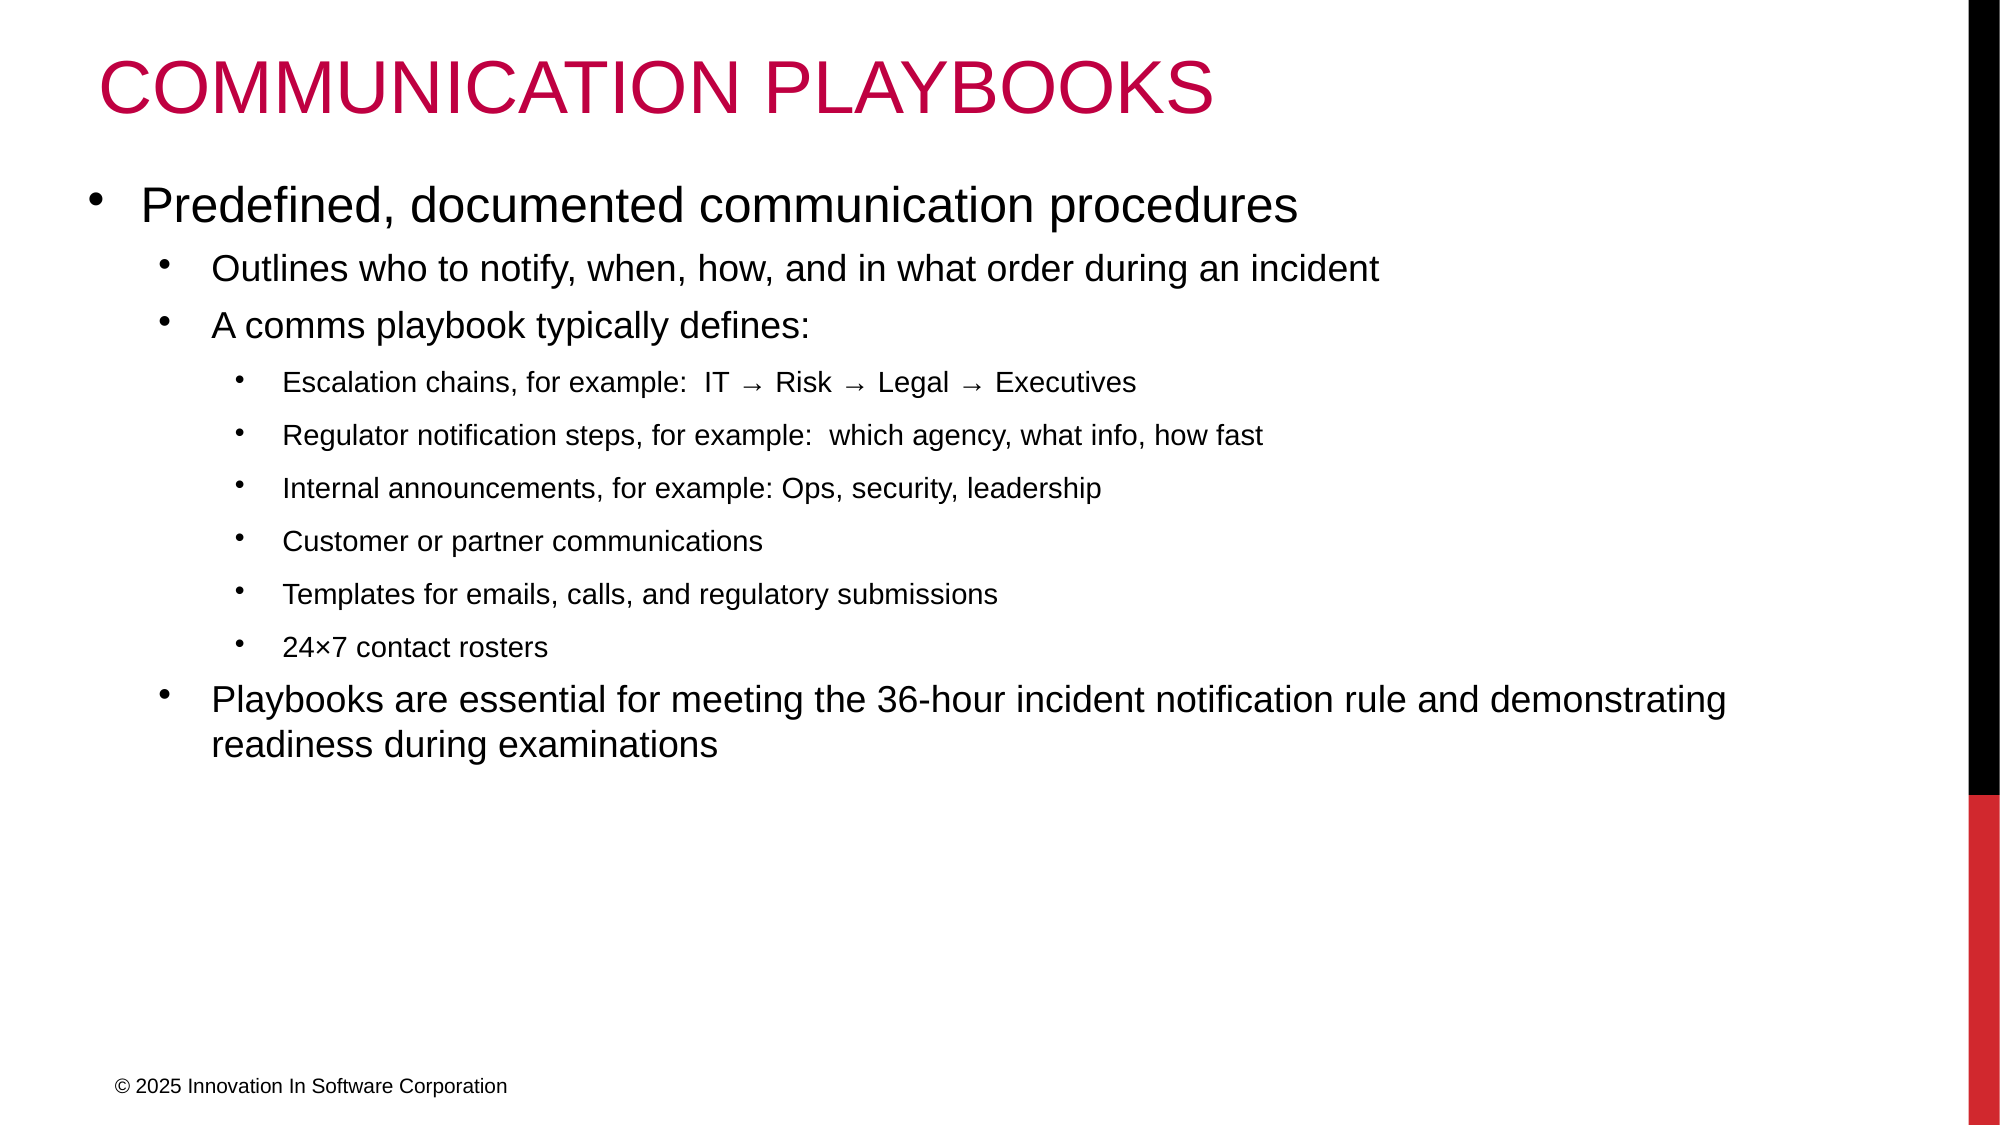

# Communication Playbooks
Predefined, documented communication procedures
Outlines who to notify, when, how, and in what order during an incident
A comms playbook typically defines:
Escalation chains, for example:  IT → Risk → Legal → Executives
Regulator notification steps, for example:  which agency, what info, how fast
Internal announcements, for example: Ops, security, leadership
Customer or partner communications
Templates for emails, calls, and regulatory submissions
24×7 contact rosters
Playbooks are essential for meeting the 36-hour incident notification rule and demonstrating readiness during examinations
© 2025 Innovation In Software Corporation